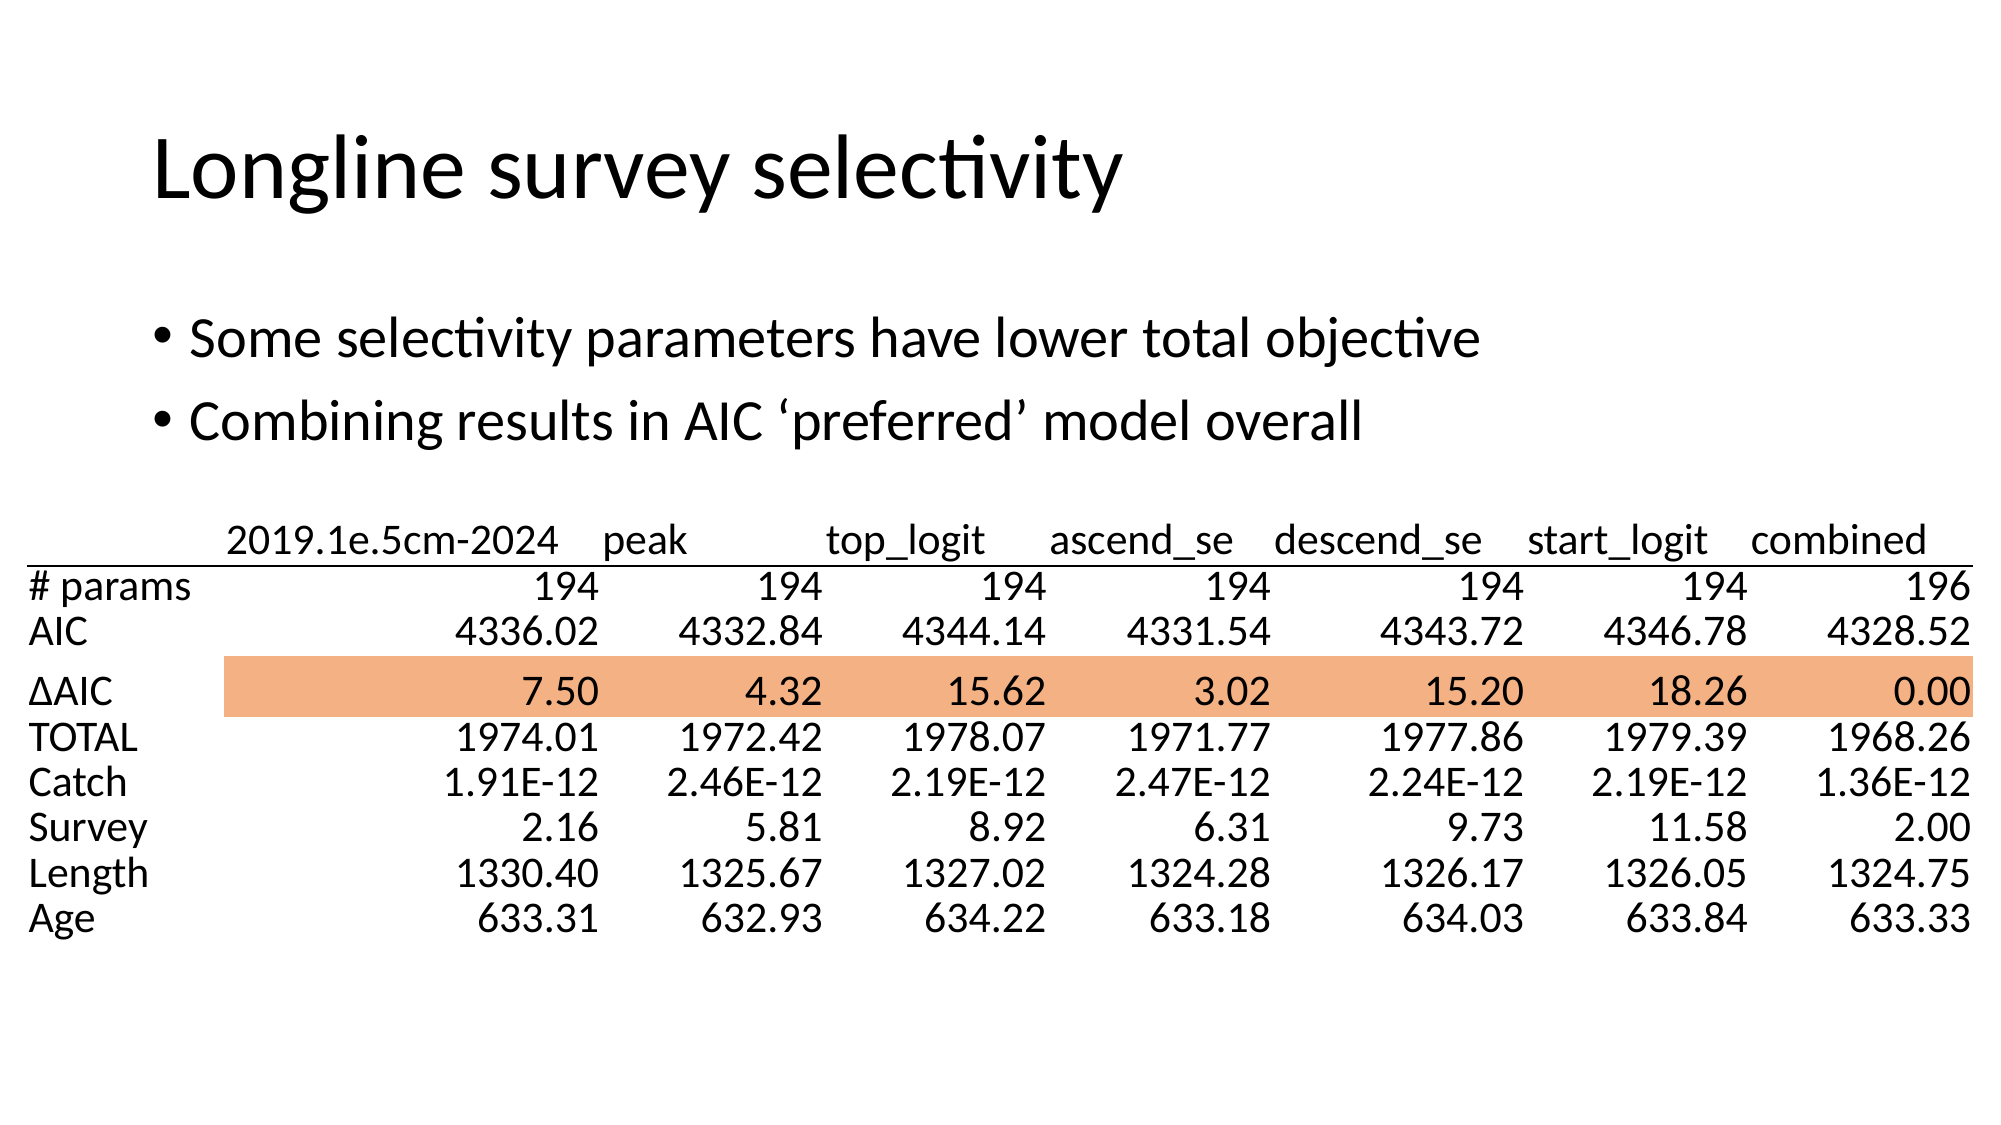

# Longline survey selectivity
Some selectivity parameters have lower total objective
Combining results in AIC ‘preferred’ model overall
|  | 2019.1e.5cm-2024 | peak | top\_logit | ascend\_se | descend\_se | start\_logit | combined |
| --- | --- | --- | --- | --- | --- | --- | --- |
| # params | 194 | 194 | 194 | 194 | 194 | 194 | 196 |
| AIC | 4336.02 | 4332.84 | 4344.14 | 4331.54 | 4343.72 | 4346.78 | 4328.52 |
| ΔAIC | 7.50 | 4.32 | 15.62 | 3.02 | 15.20 | 18.26 | 0.00 |
| TOTAL | 1974.01 | 1972.42 | 1978.07 | 1971.77 | 1977.86 | 1979.39 | 1968.26 |
| Catch | 1.91E-12 | 2.46E-12 | 2.19E-12 | 2.47E-12 | 2.24E-12 | 2.19E-12 | 1.36E-12 |
| Survey | 2.16 | 5.81 | 8.92 | 6.31 | 9.73 | 11.58 | 2.00 |
| Length | 1330.40 | 1325.67 | 1327.02 | 1324.28 | 1326.17 | 1326.05 | 1324.75 |
| Age | 633.31 | 632.93 | 634.22 | 633.18 | 634.03 | 633.84 | 633.33 |